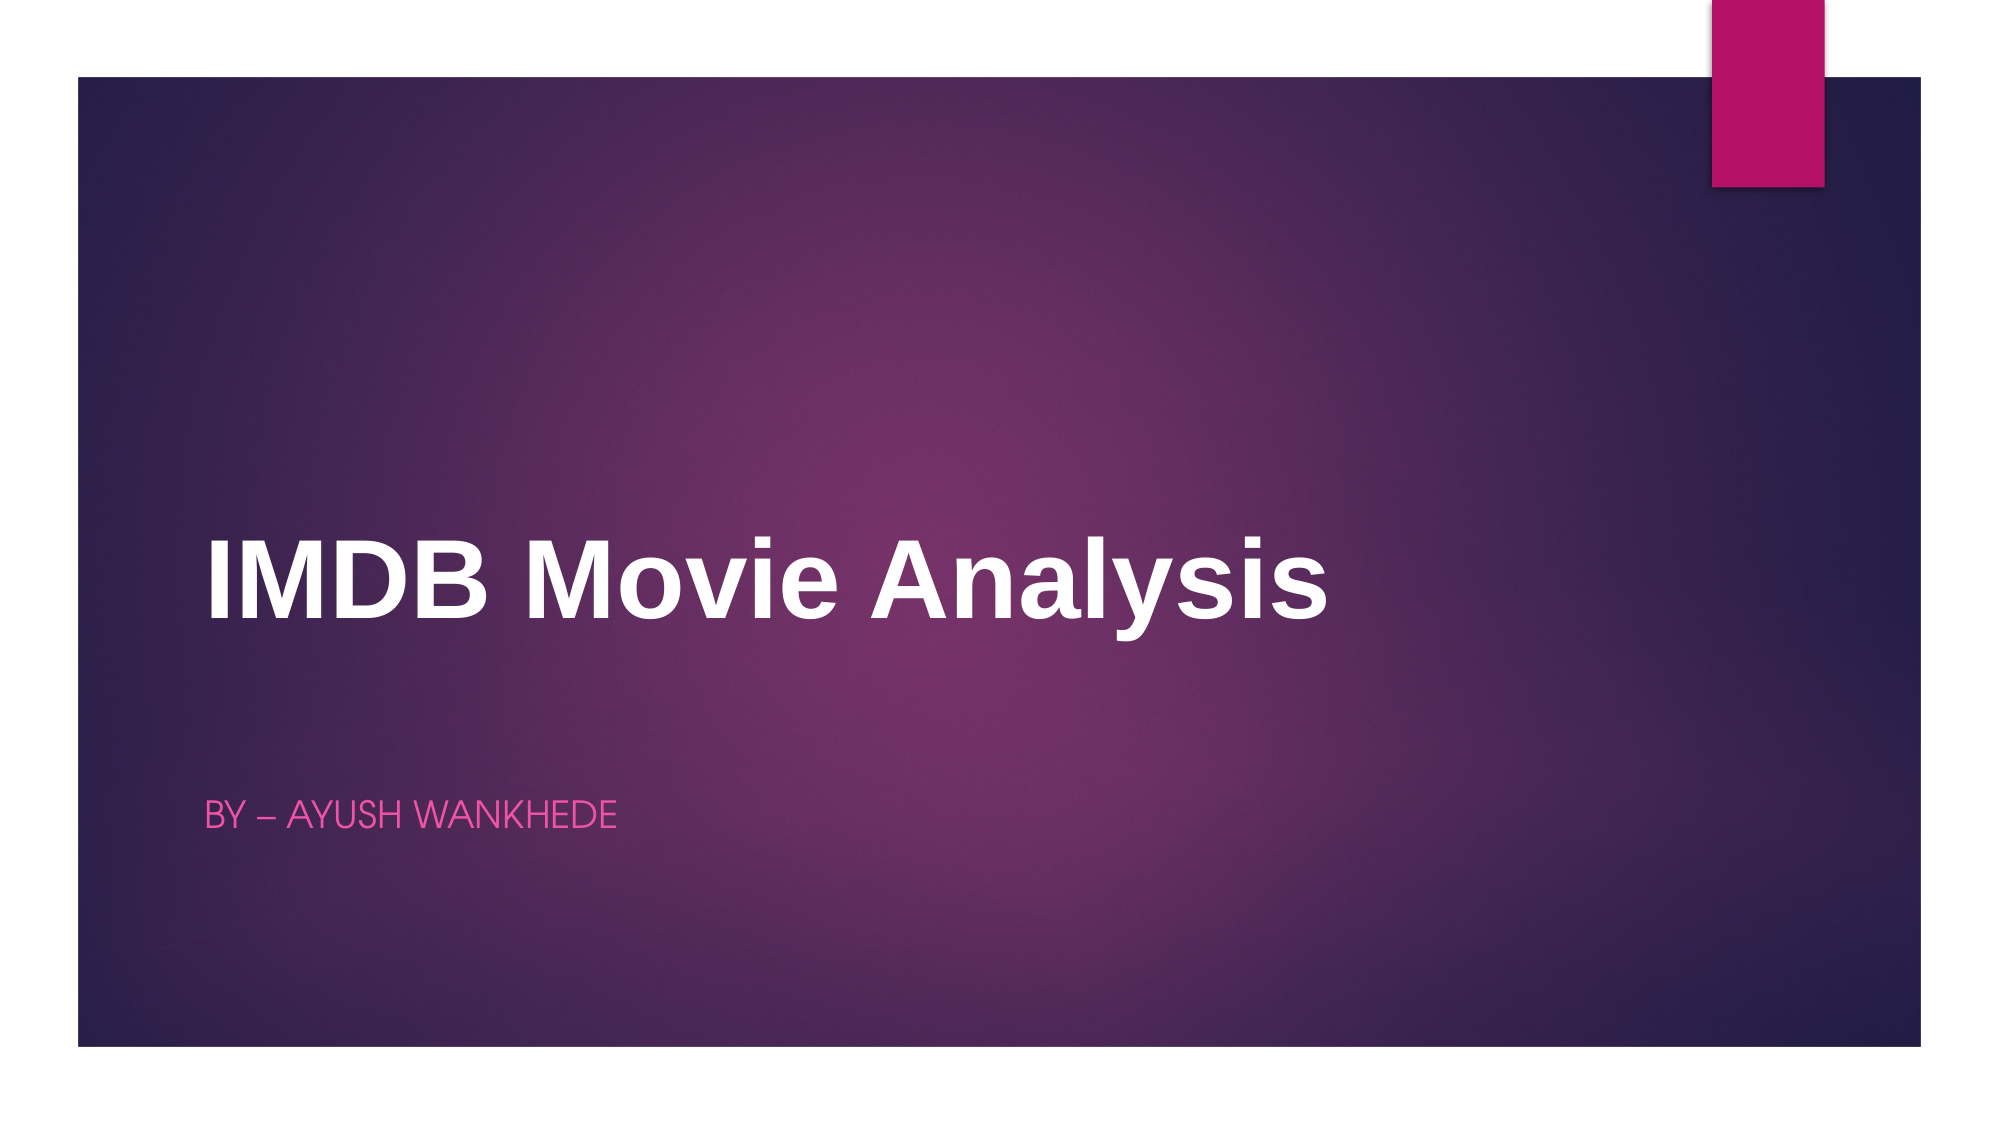

# IMDB Movie Analysis
BY – Ayush WAnkhede